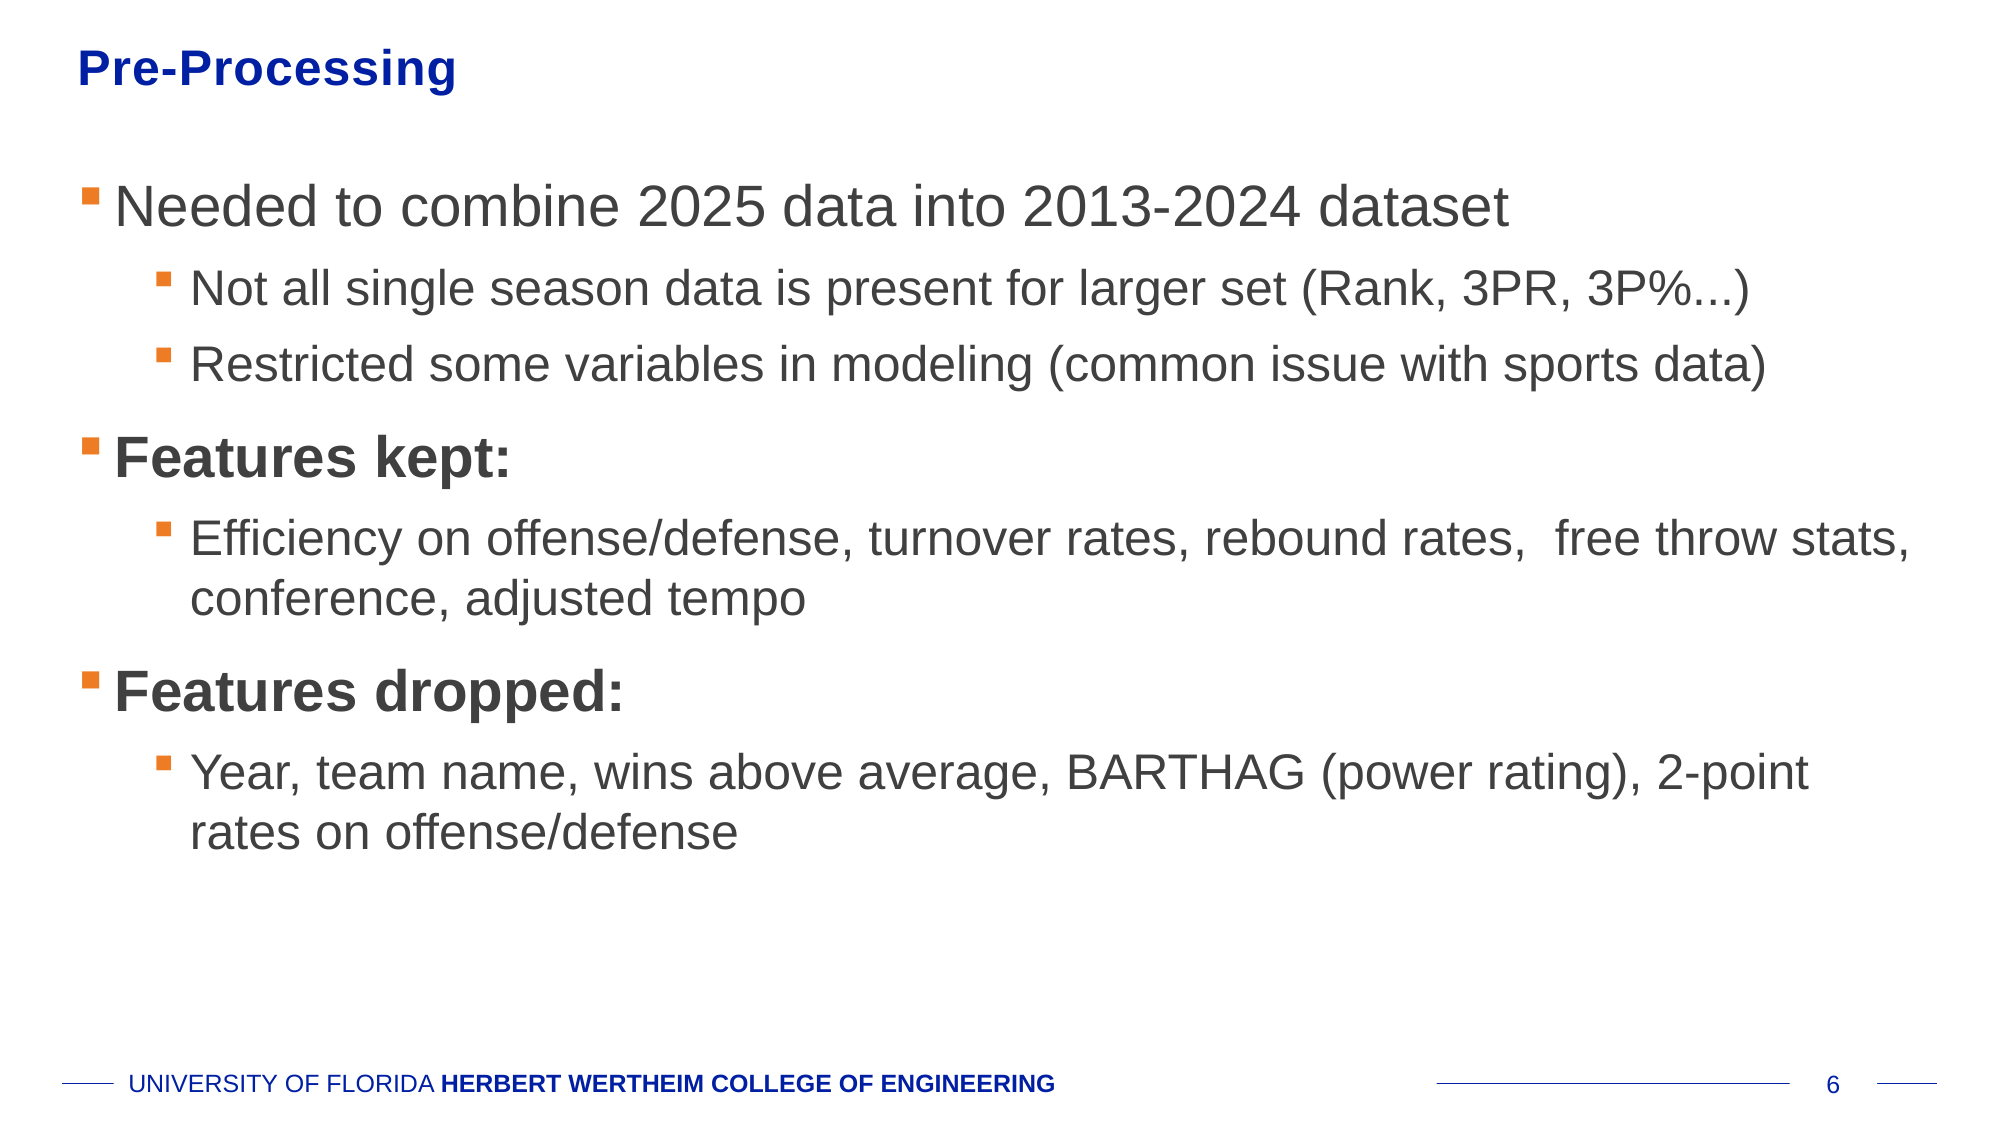

# Pre-Processing
Needed to combine 2025 data into 2013-2024 dataset
Not all single season data is present for larger set (Rank, 3PR, 3P%...)
Restricted some variables in modeling (common issue with sports data)
Features kept:
Efficiency on offense/defense, turnover rates, rebound rates,  free throw stats, conference, adjusted tempo
Features dropped:
Year, team name, wins above average, BARTHAG (power rating), 2-point rates on offense/defense